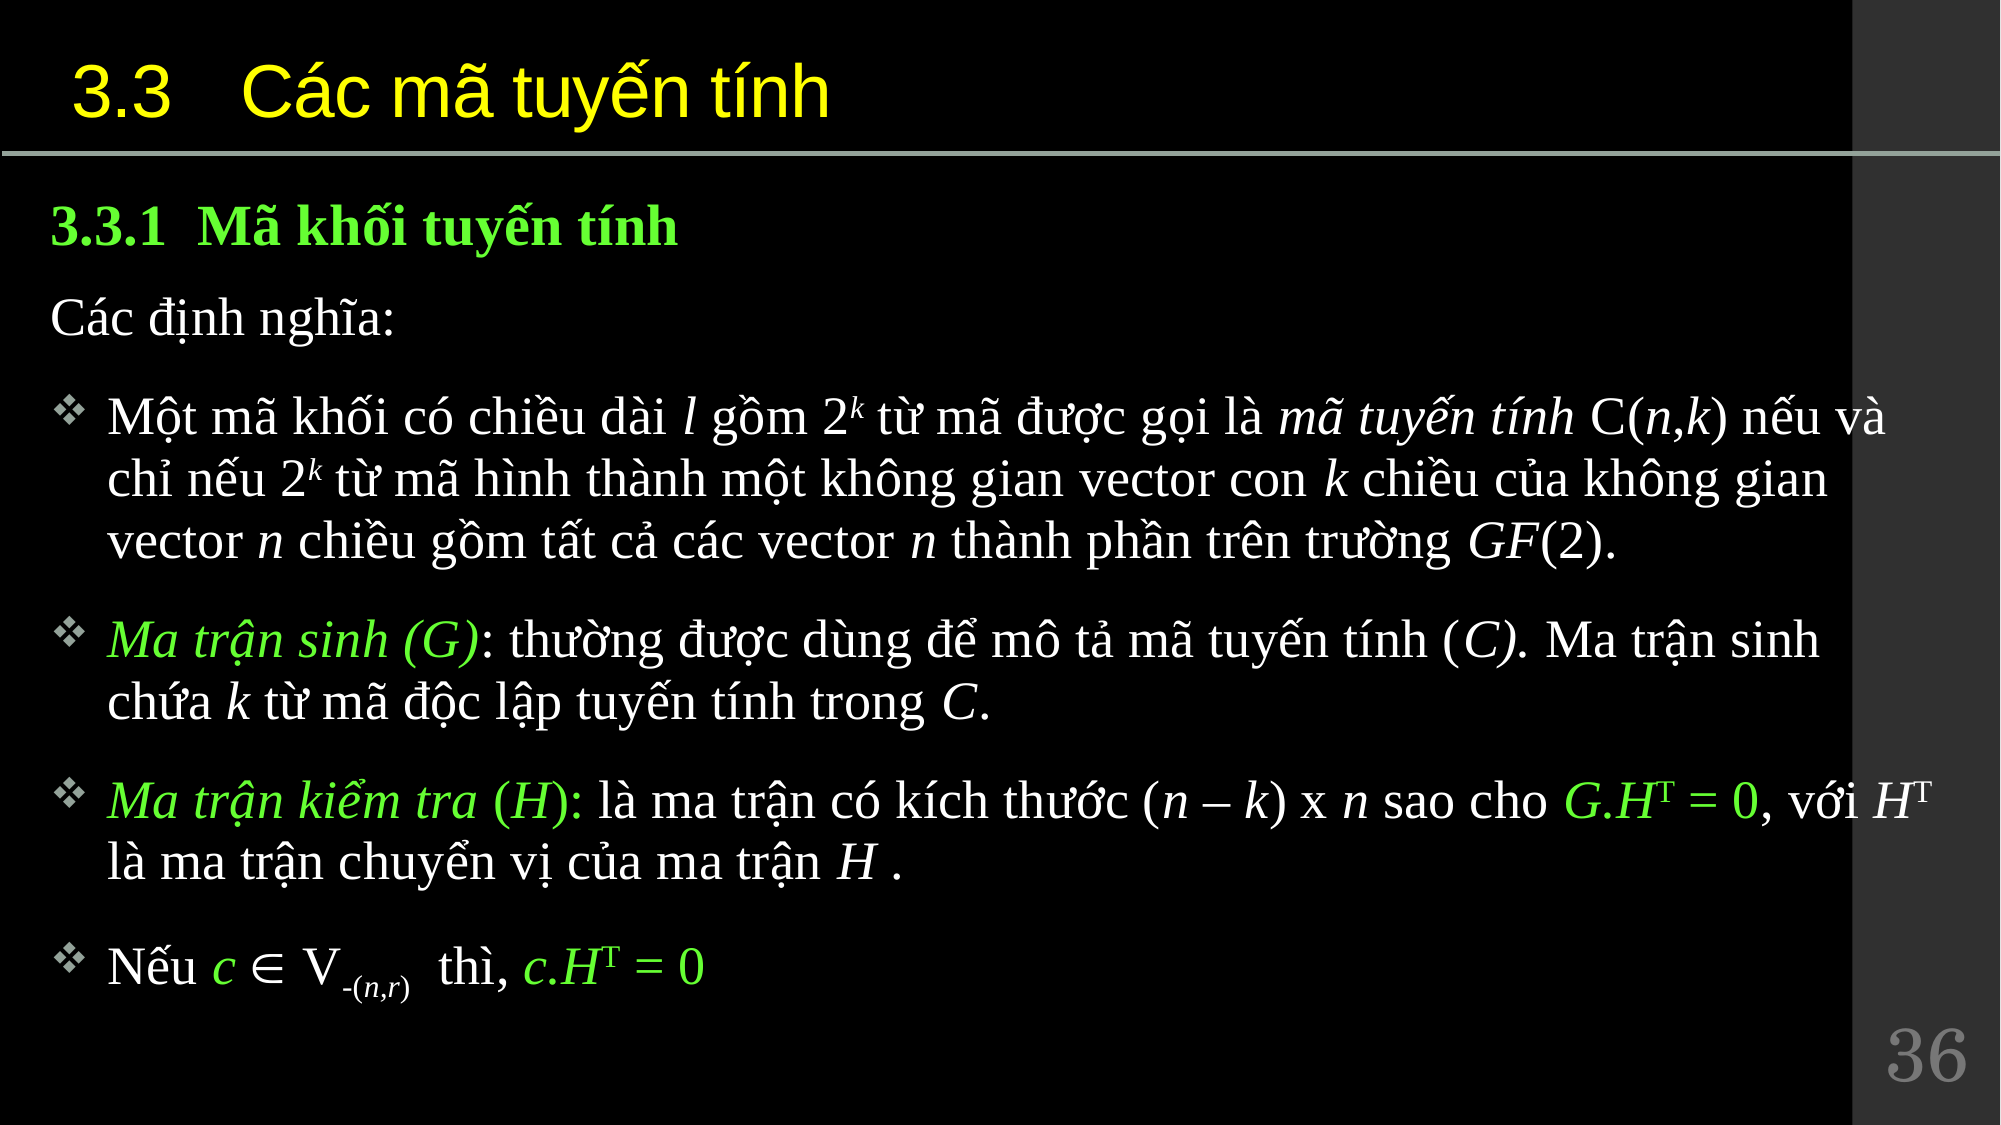

3.3	 Các mã tuyến tính
3.3.1  Mã khối tuyến tính
Các định nghĩa:
Một mã khối có chiều dài l gồm 2k từ mã được gọi là mã tuyến tính C(n,k) nếu và chỉ nếu 2k từ mã hình thành một không gian vector con k chiều của không gian vector n chiều gồm tất cả các vector n thành phần trên trường GF(2).
Ma trận sinh (G): thường được dùng để mô tả mã tuyến tính (C). Ma trận sinh chứa k từ mã độc lập tuyến tính trong C.
Ma trận kiểm tra (H): là ma trận có kích thước (n – k) x n sao cho G.HT = 0, với HT là ma trận chuyển vị của ma trận H .
Nếu c ∈ V-(n,r)  thì, c.HT = 0
36